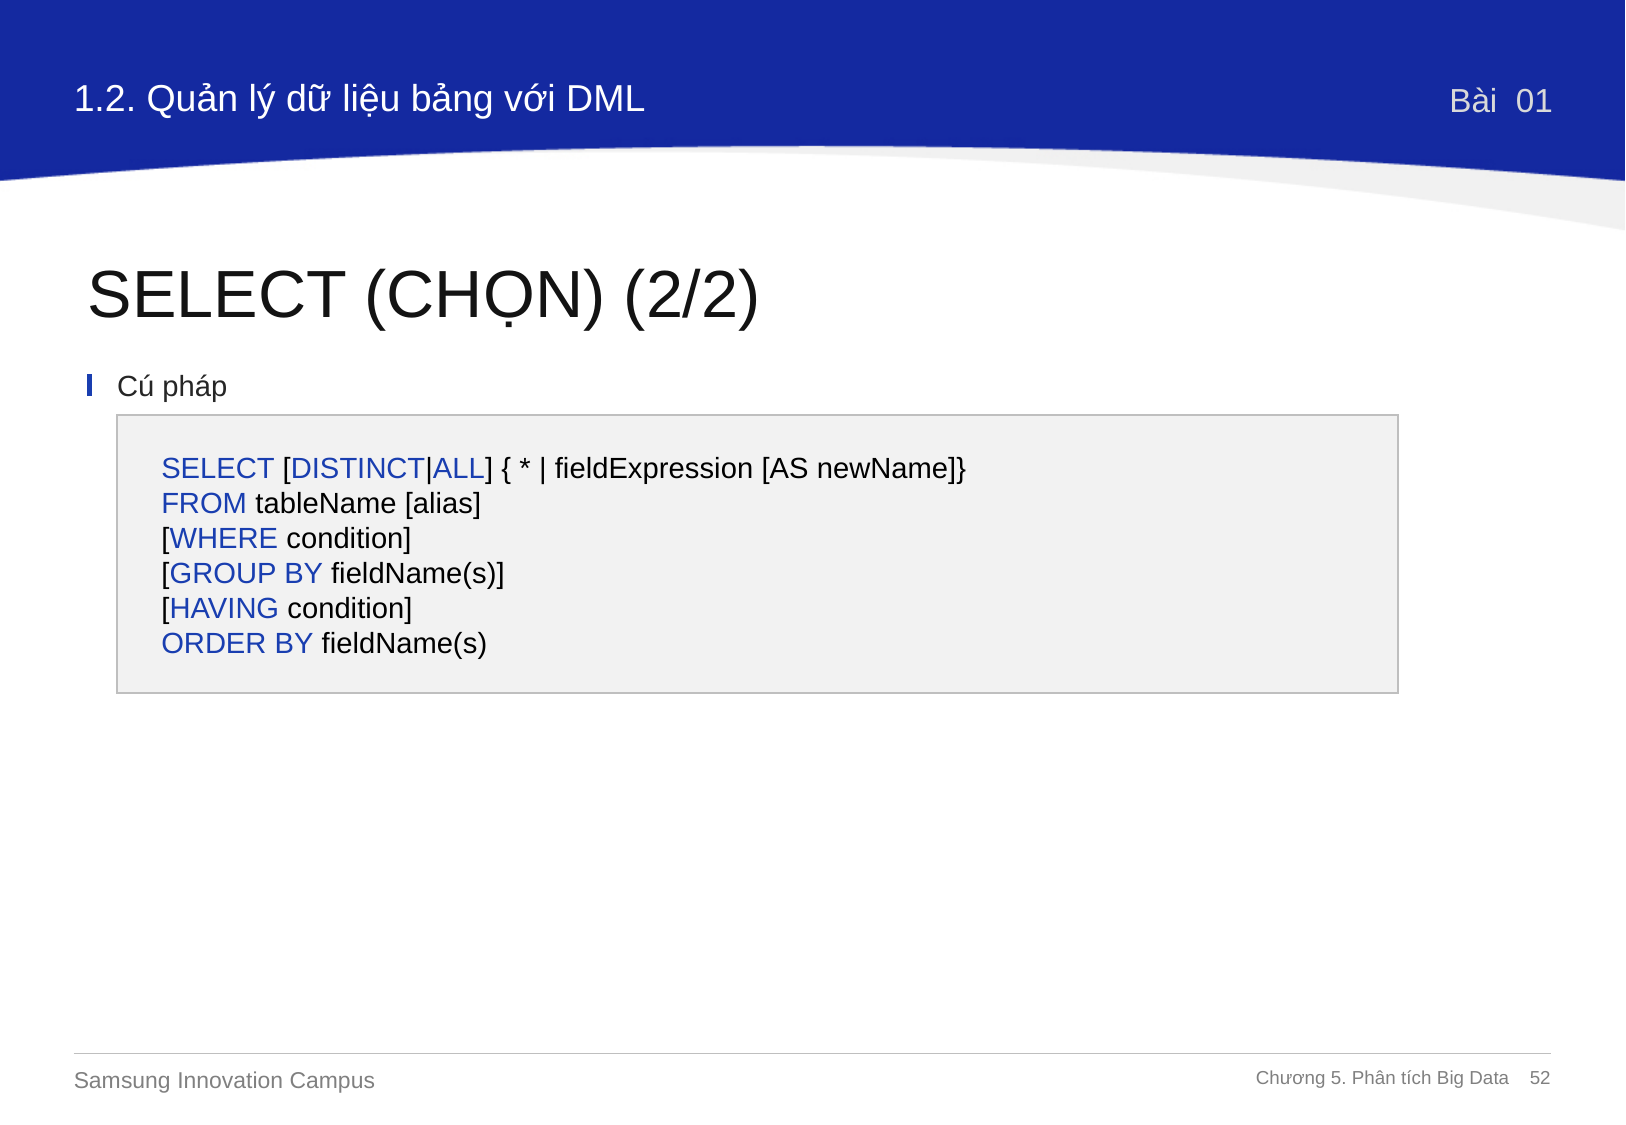

1.2. Quản lý dữ liệu bảng với DML
Bài  01
SELECT (CHỌN) (2/2)
Cú pháp
SELECT [DISTINCT|ALL] { * | fieldExpression [AS newName]}
FROM tableName [alias]
[WHERE condition]
[GROUP BY fieldName(s)]
[HAVING condition]
ORDER BY fieldName(s)